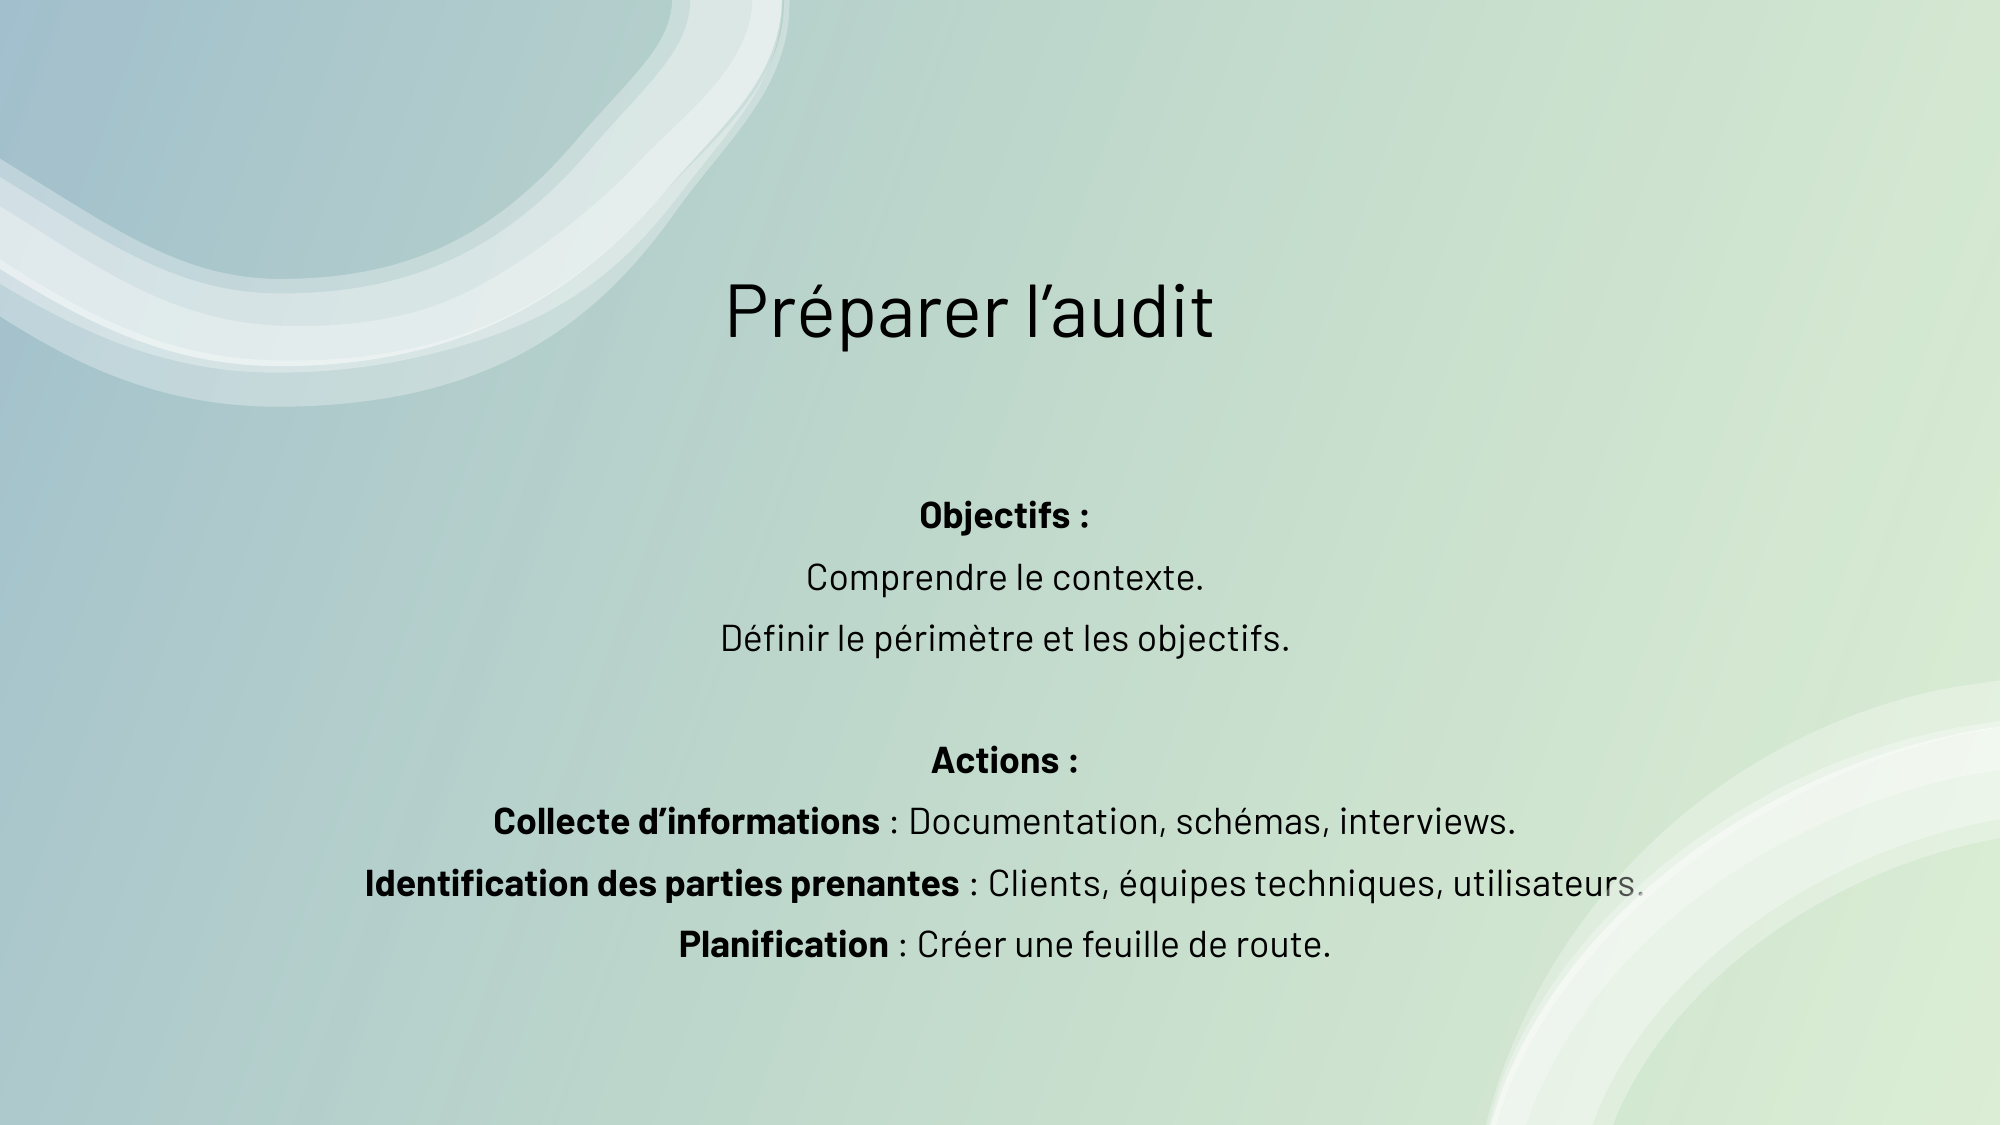

# Préparer l’audit
Objectifs :
Comprendre le contexte.
Définir le périmètre et les objectifs.

Actions :
Collecte d’informations : Documentation, schémas, interviews.
Identification des parties prenantes : Clients, équipes techniques, utilisateurs.
Planification : Créer une feuille de route.